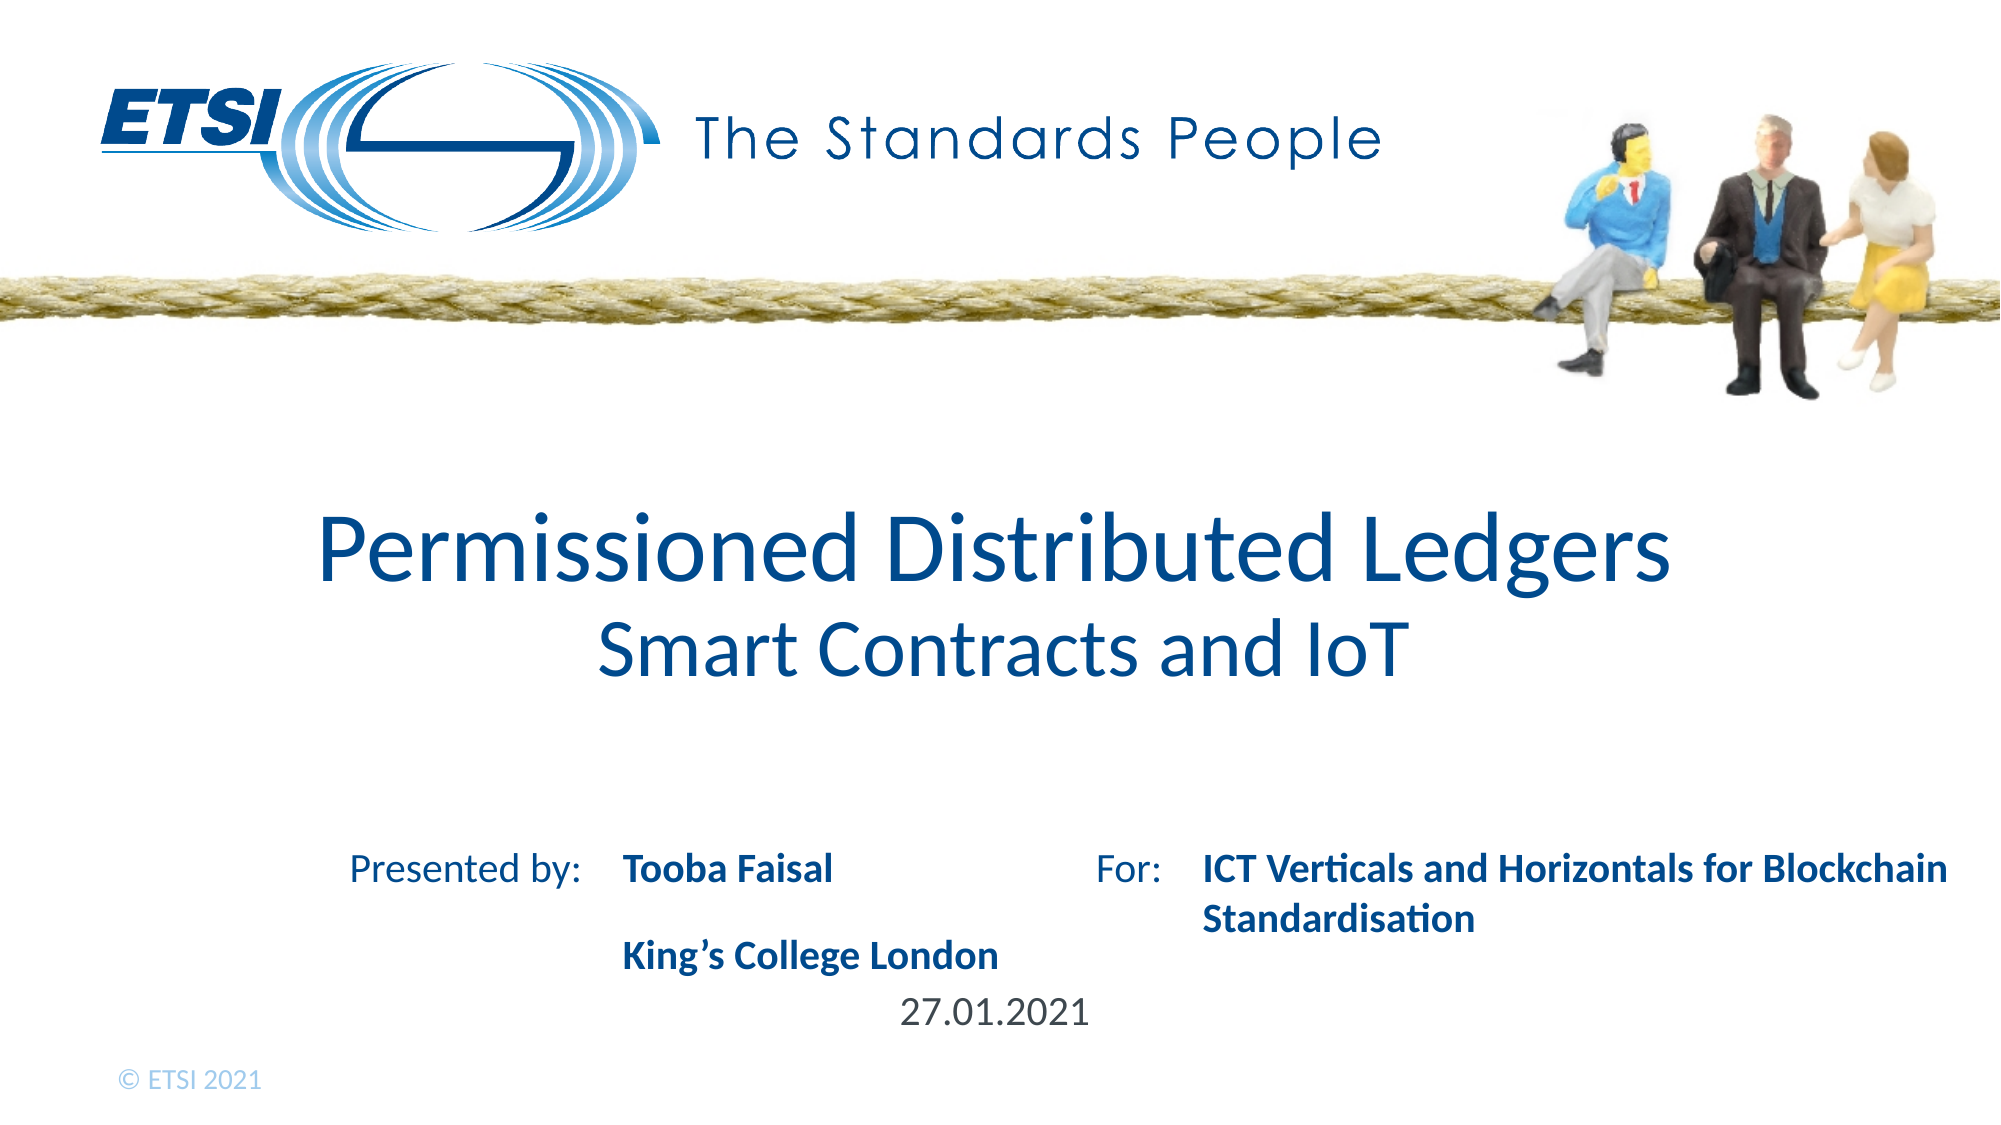

# Permissioned Distributed Ledgers Smart Contracts and IoT
Tooba Faisal
King’s College London
ICT Verticals and Horizontals for Blockchain Standardisation
27.01.2021